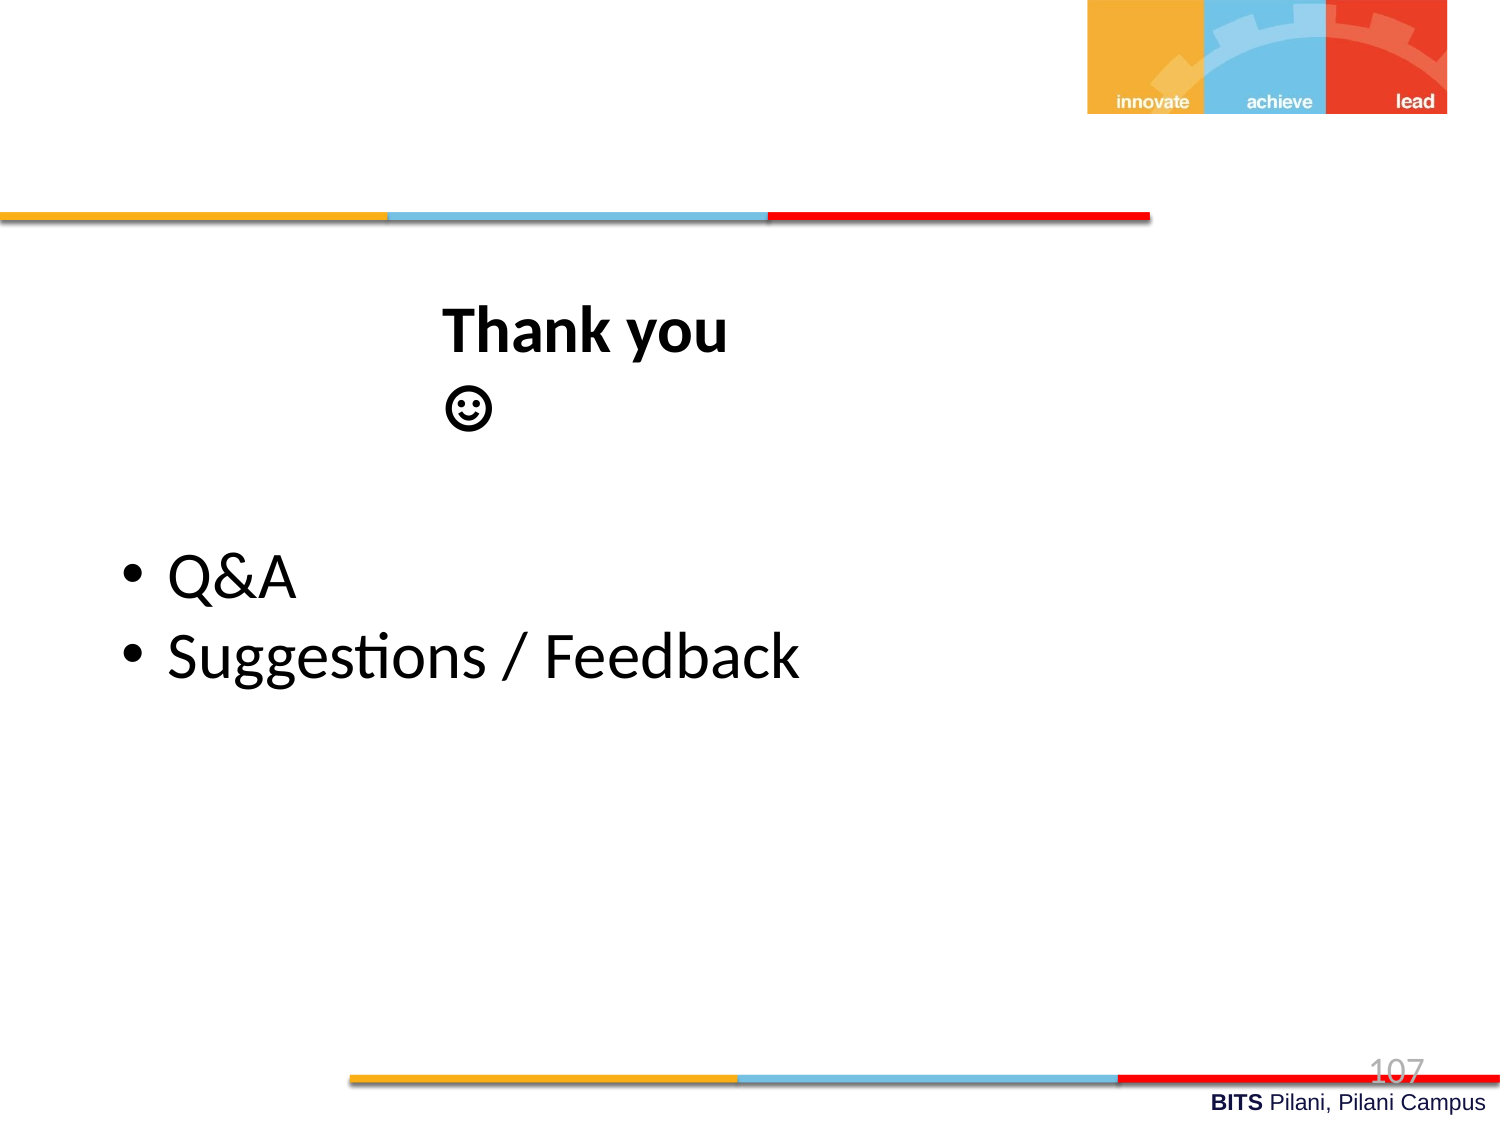

Thank you
☺
Q&A
Suggestions / Feedback
107

BITS Pilani, Pilani Campus